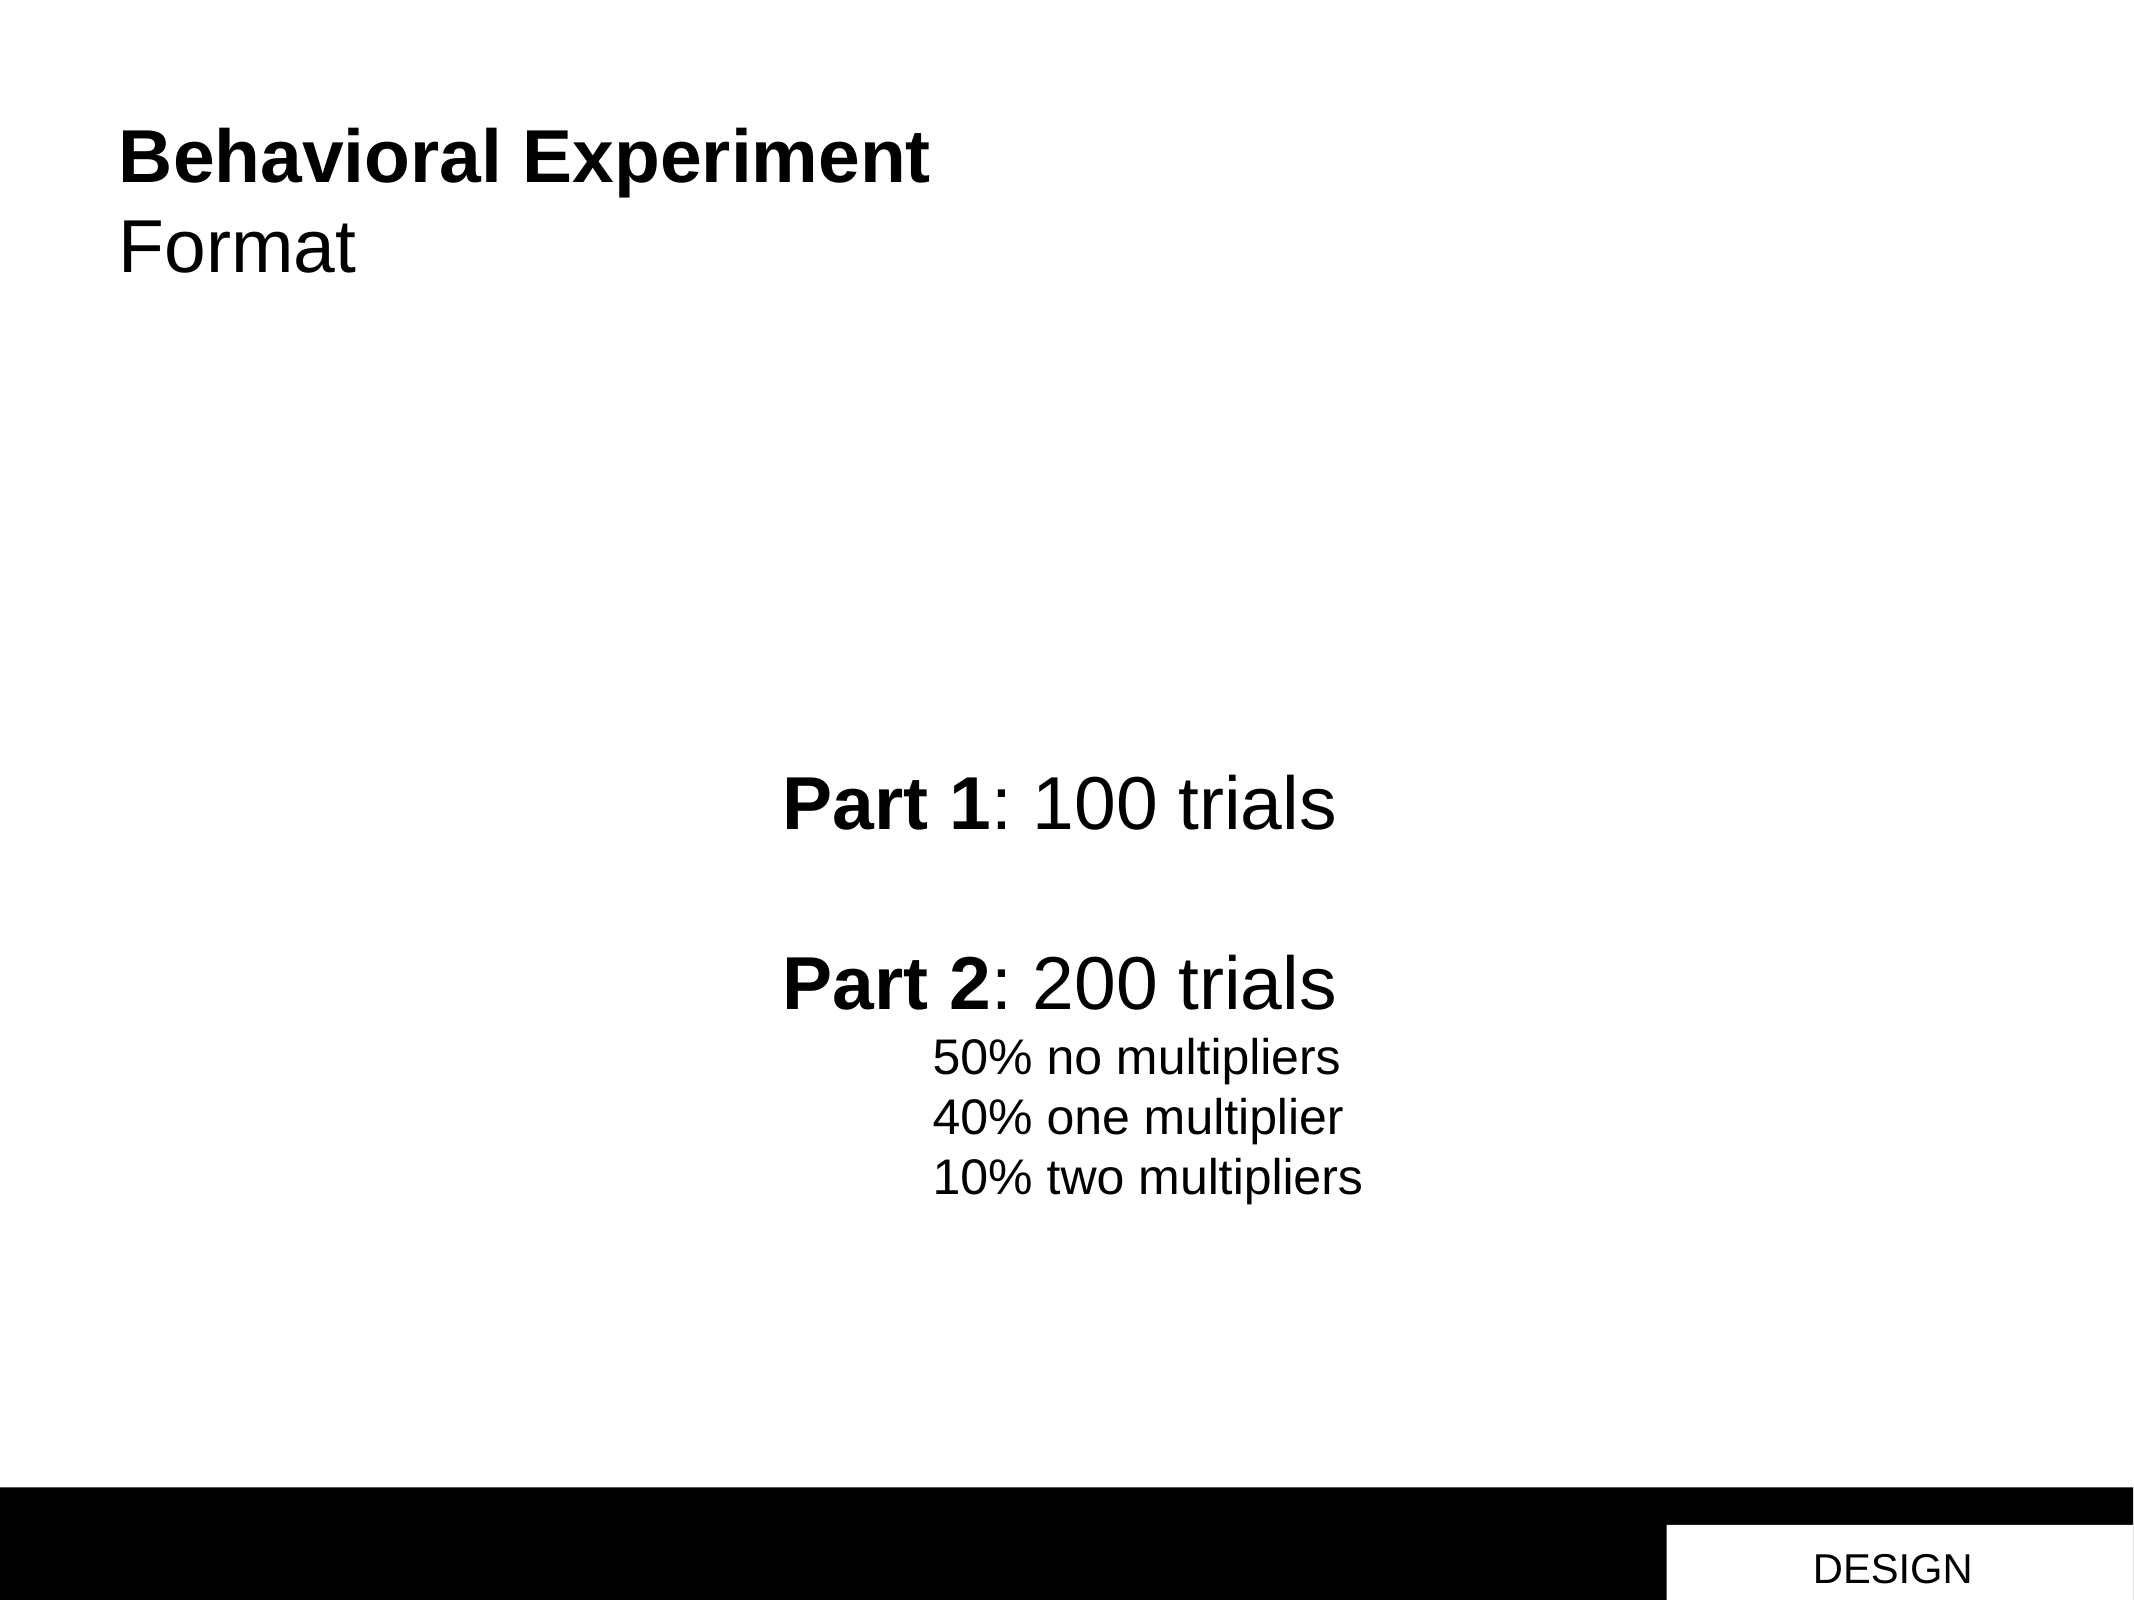

Behavioral Experiment
Format
Part 1: 100 trials

Part 2: 200 trials
	50% no multipliers
	40% one multiplier
	10% two multipliers

DESIGN